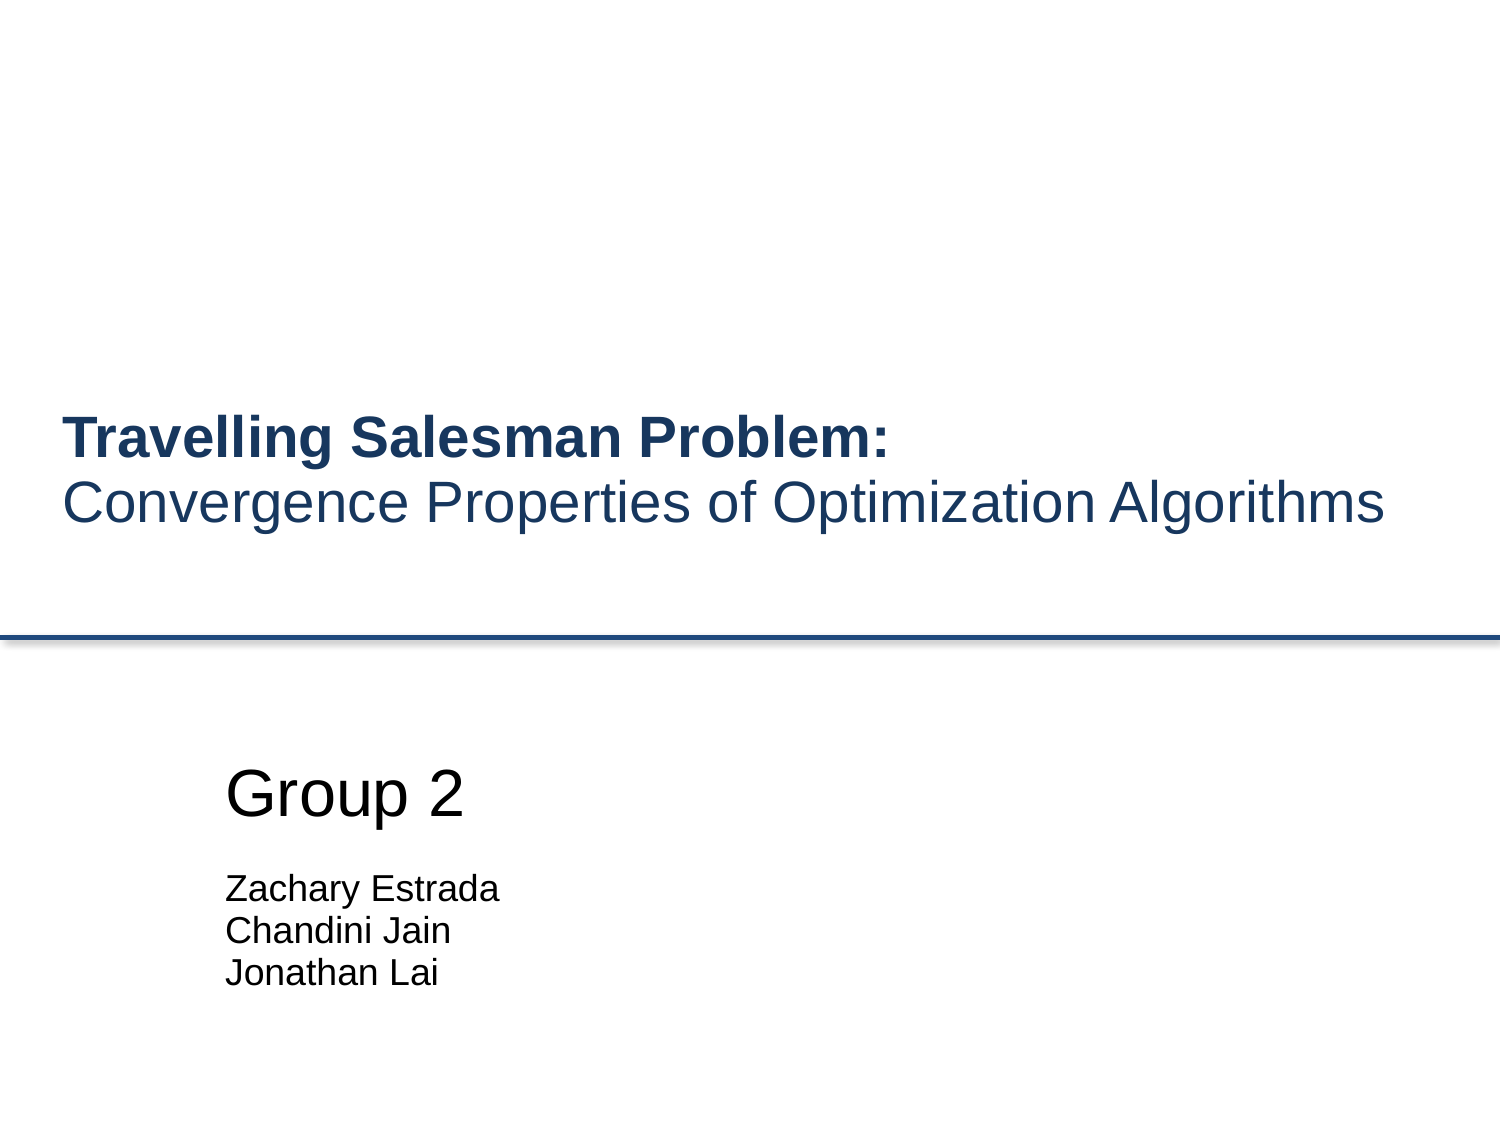

# Travelling Salesman Problem: Convergence Properties of Optimization Algorithms
Group 2

Zachary Estrada
Chandini Jain
Jonathan Lai